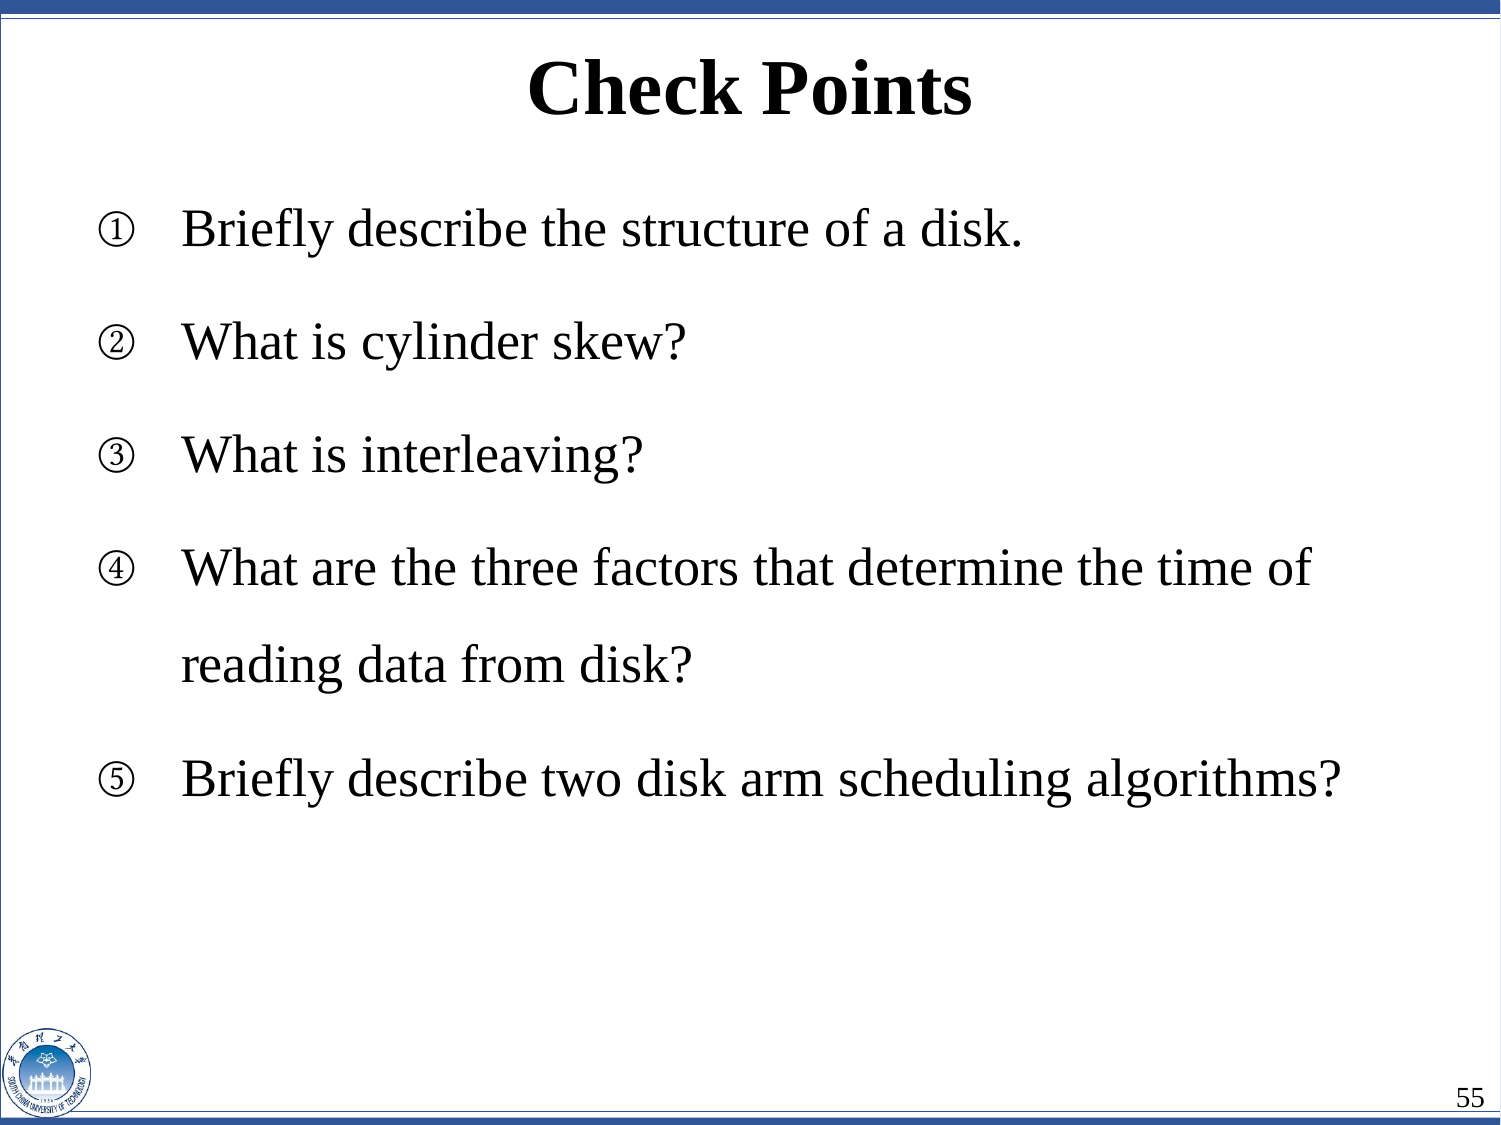

Check Points
Briefly describe the structure of a disk.
What is cylinder skew?
What is interleaving?
What are the three factors that determine the time of reading data from disk?
Briefly describe two disk arm scheduling algorithms?
55